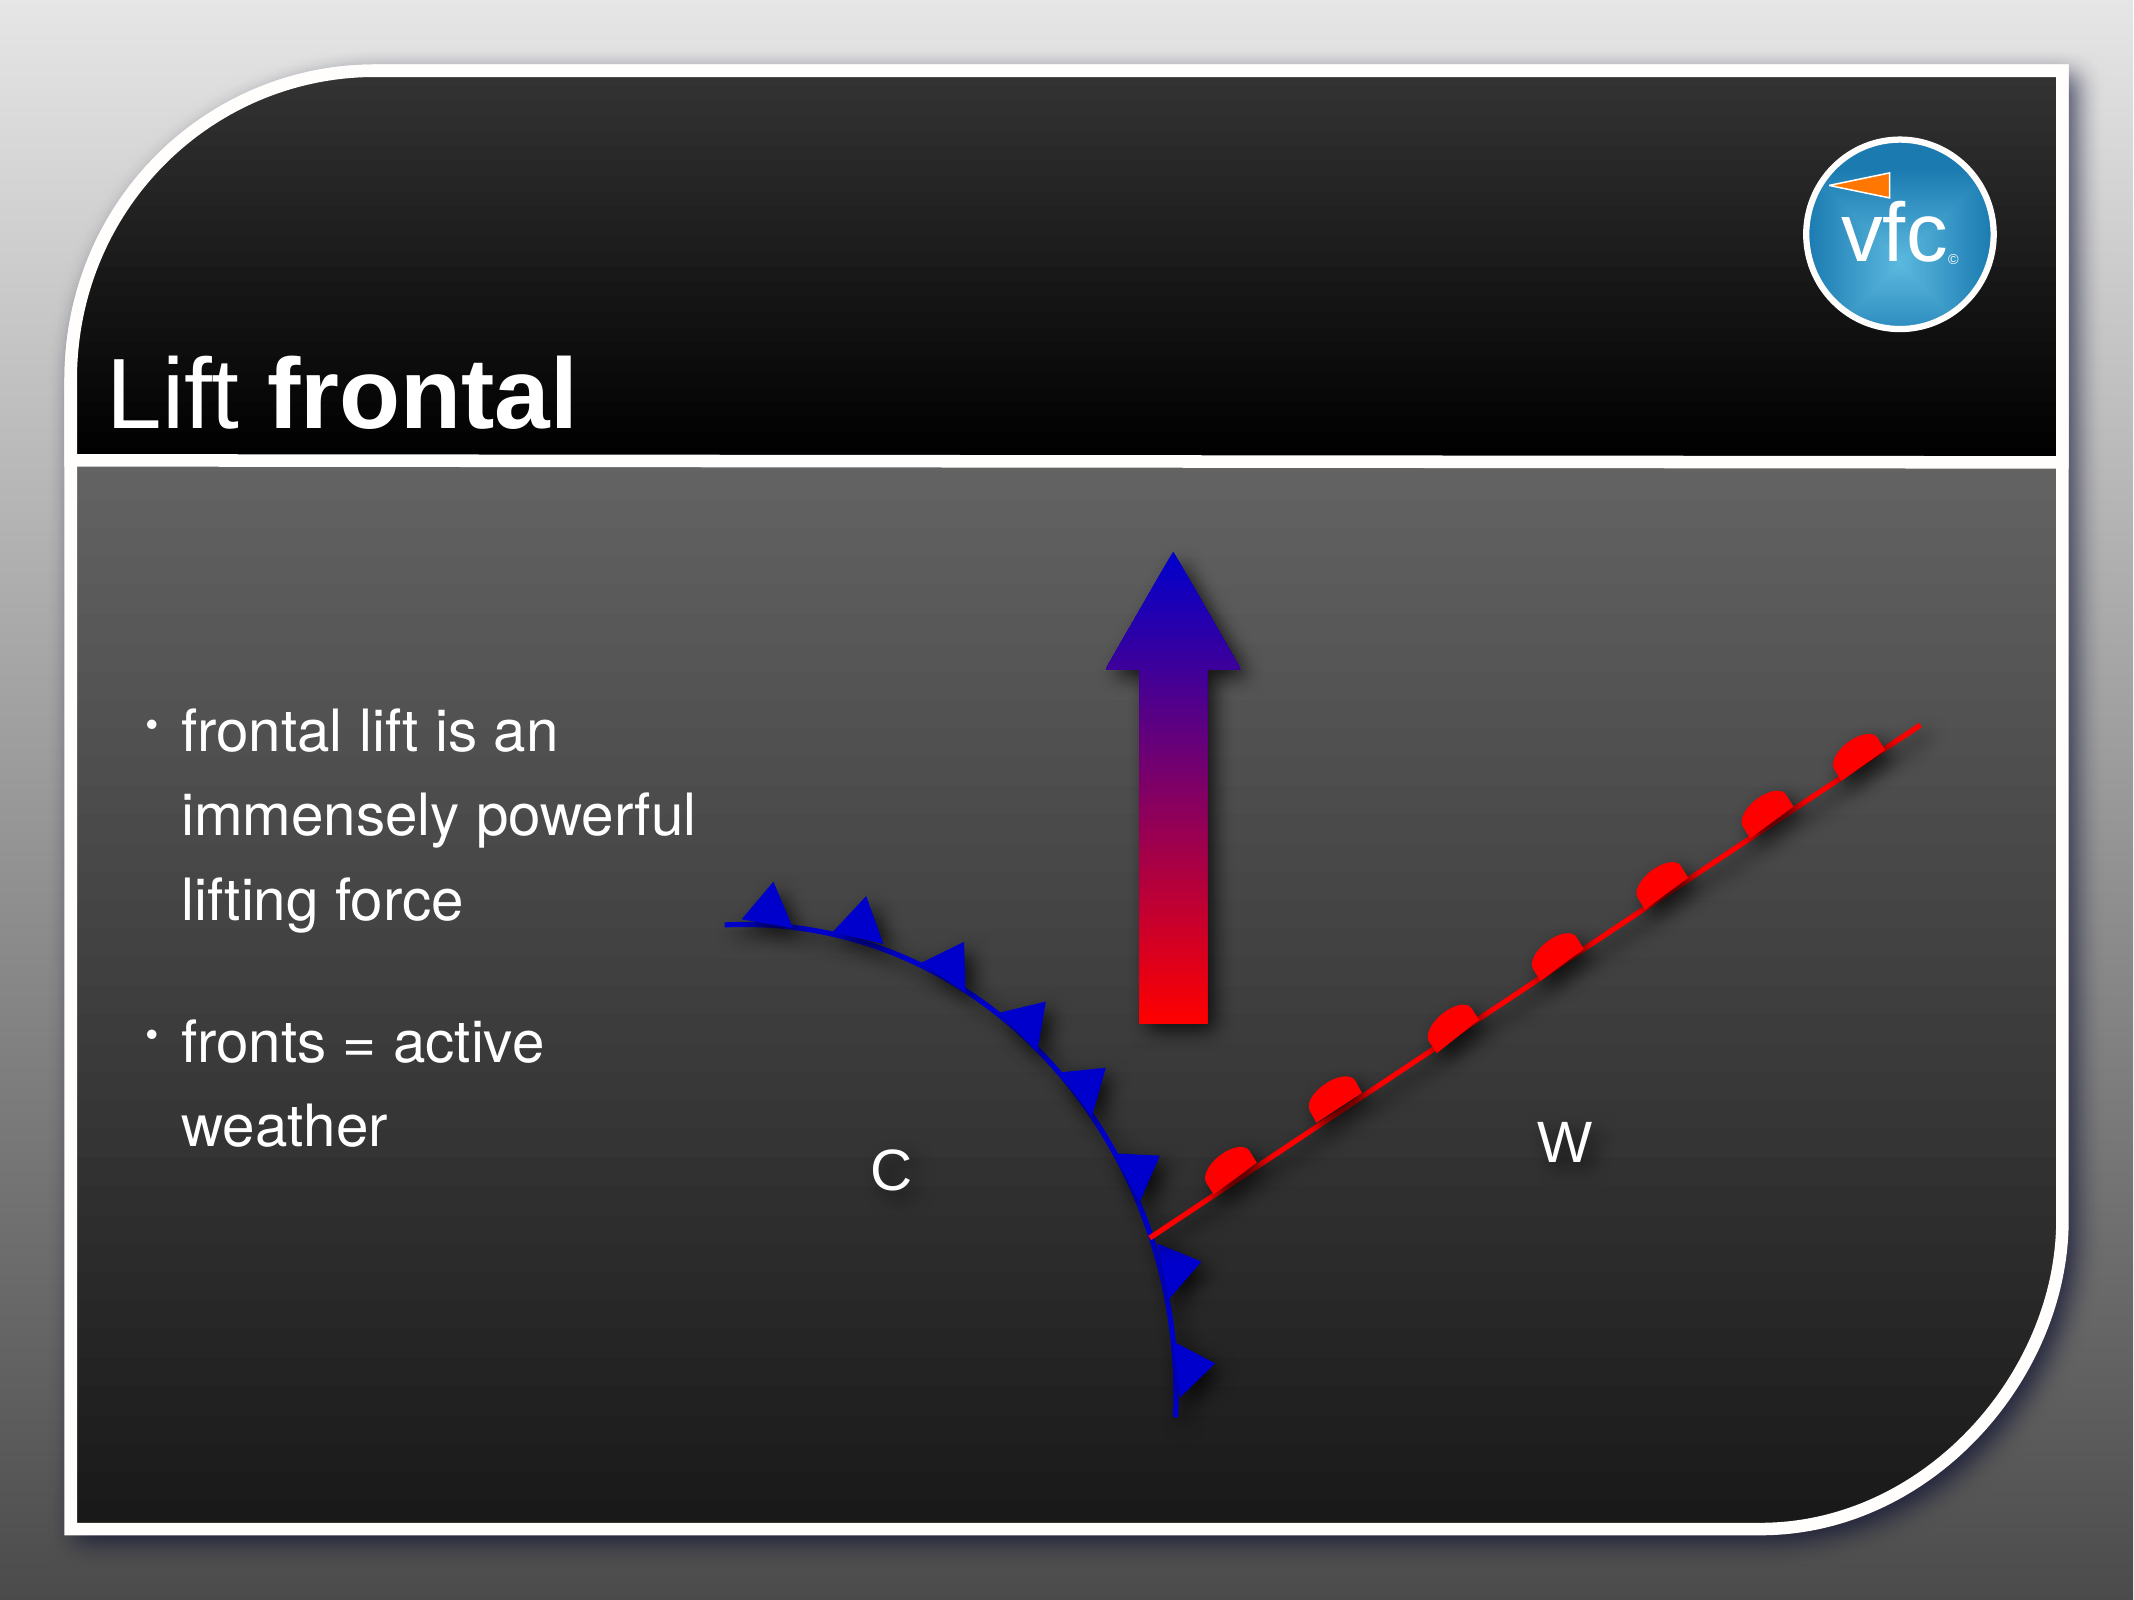

vfc©

# Lift frontal

W
C

frontal lift is an immensely powerful lifting force
fronts = active weather